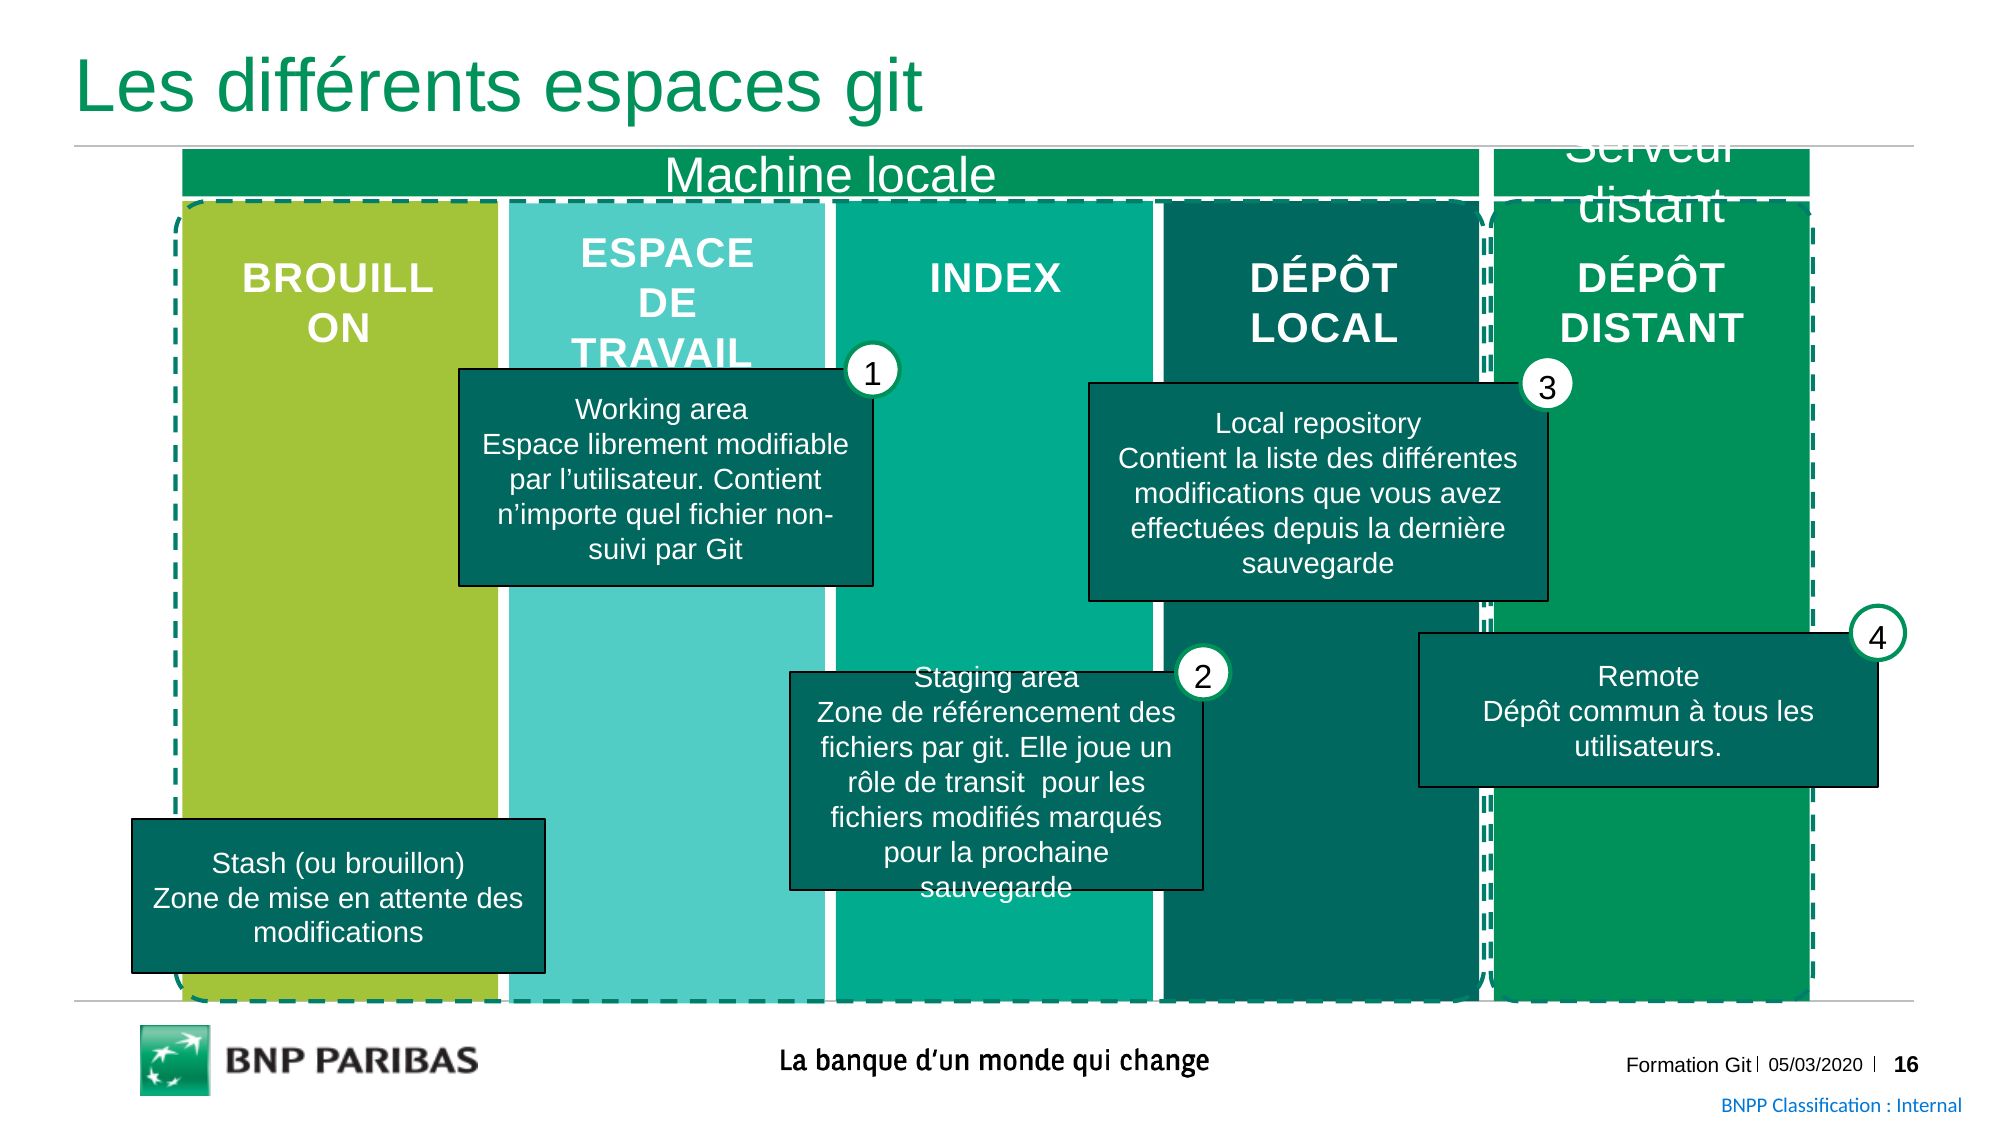

Les différents espaces git
Machine locale
Serveur distant

Espace de travail
INDEX
Dépôt distant
Brouillon
Dépôt local
1
3
Working area
Espace librement modifiable par l’utilisateur. Contient n’importe quel fichier non-suivi par Git
Local repository
Contient la liste des différentes modifications que vous avez effectuées depuis la dernière sauvegarde
4
Remote
Dépôt commun à tous les utilisateurs.
2
Staging area
Zone de référencement des fichiers par git. Elle joue un rôle de transit  pour les fichiers modifiés marqués pour la prochaine sauvegarde
Stash (ou brouillon)
Zone de mise en attente des modifications
Formation Git
05/03/2020
16